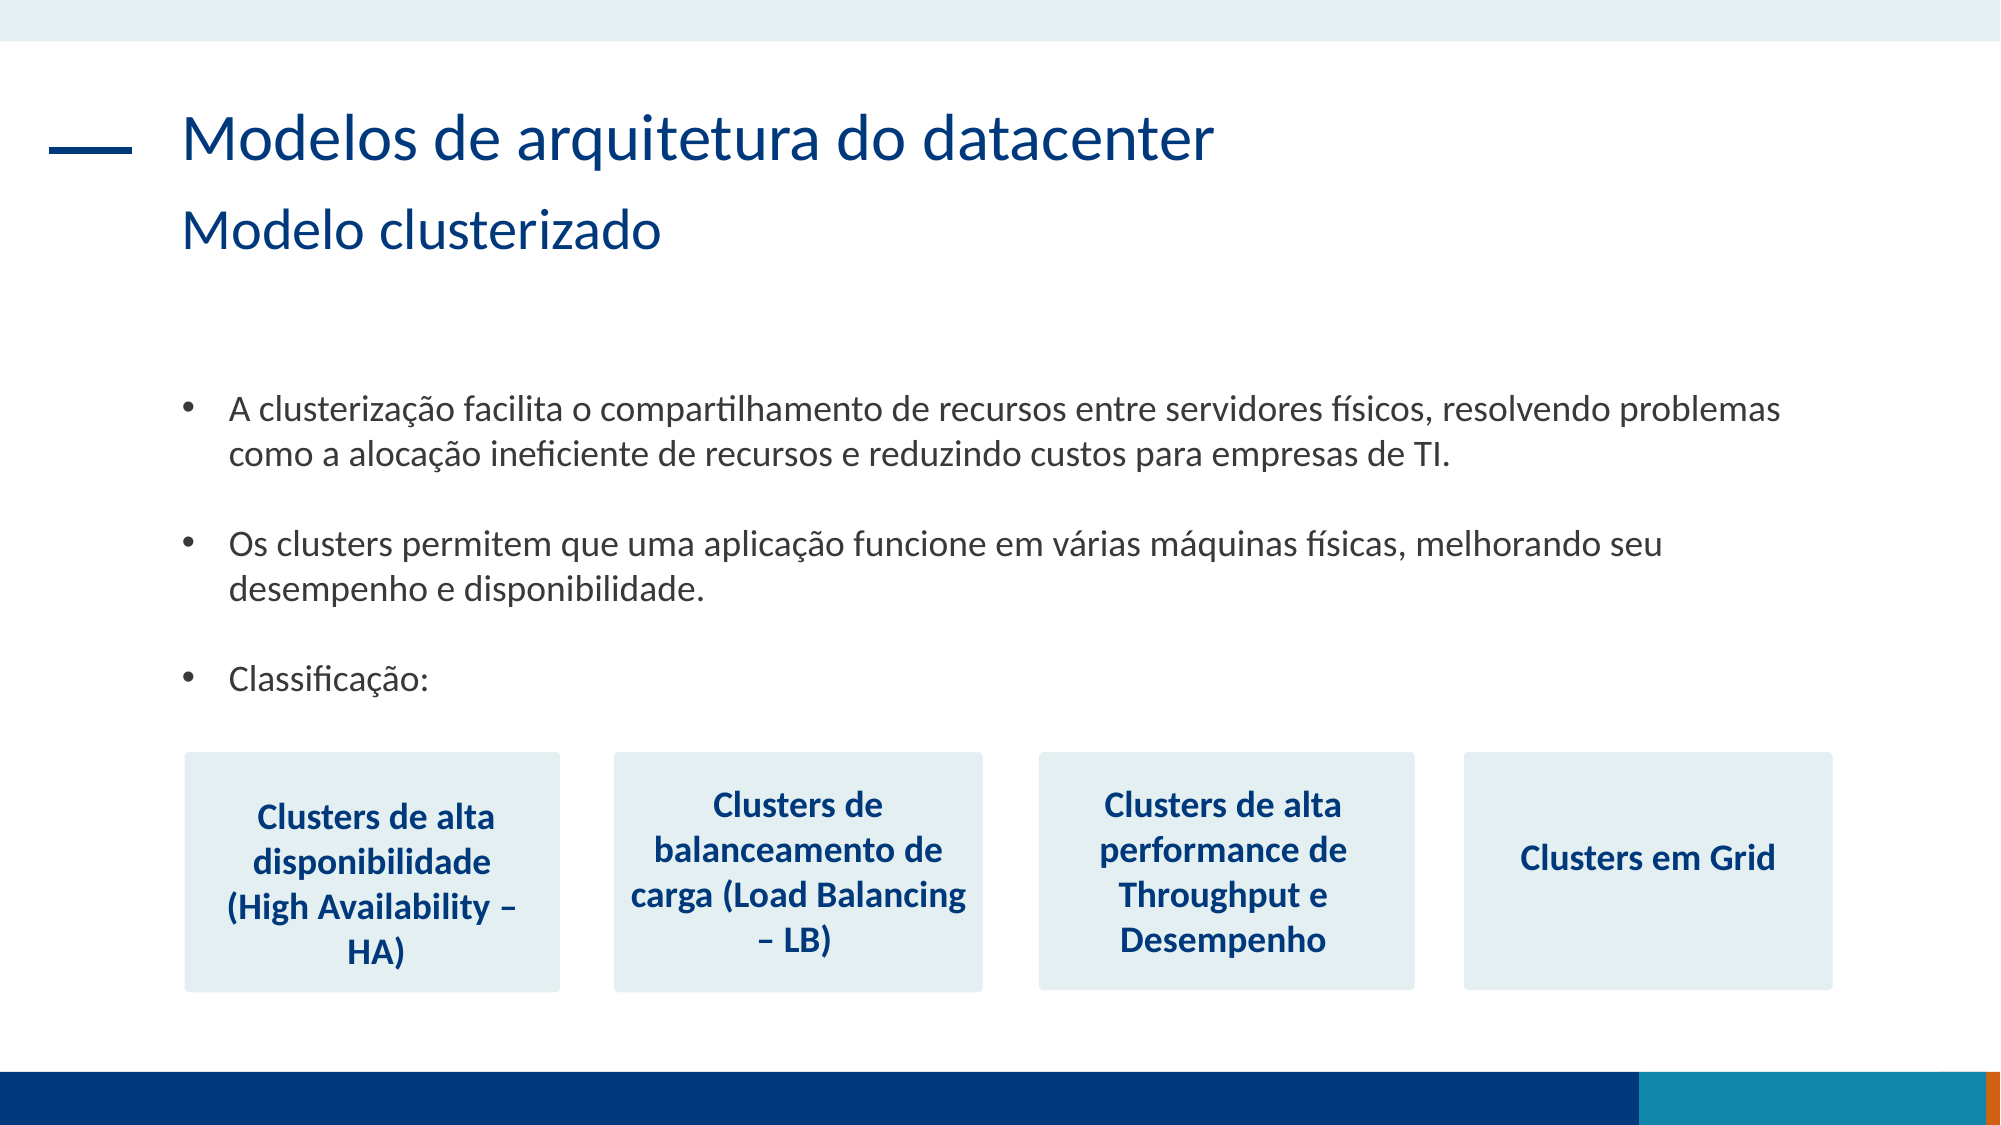

Modelos de arquitetura do datacenter
Modelo clusterizado
A clusterização facilita o compartilhamento de recursos entre servidores físicos, resolvendo problemas como a alocação ineficiente de recursos e reduzindo custos para empresas de TI.

Os clusters permitem que uma aplicação funcione em várias máquinas físicas, melhorando seu desempenho e disponibilidade.

Classificação:

Clusters de balanceamento de carga (Load Balancing – LB)

Clusters de alta performance de Throughput e Desempenho

 Clusters de alta disponibilidade (High Availability –
 HA)

Clusters em Grid